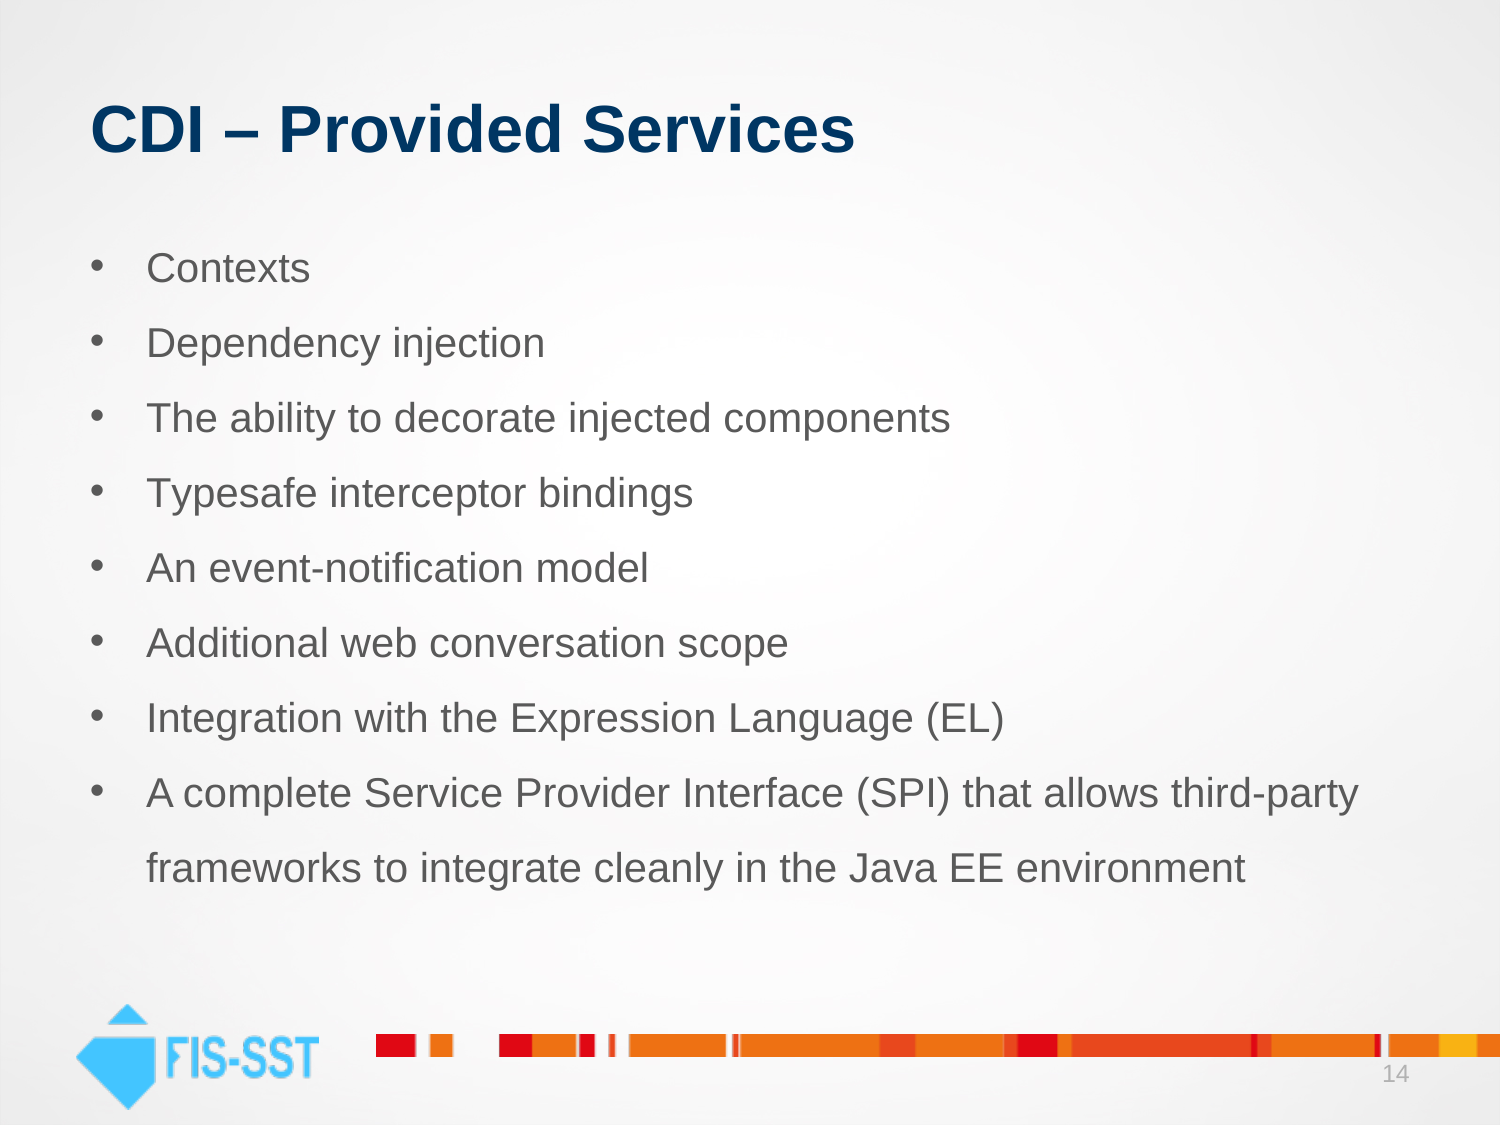

# CDI – Provided Services
Contexts
Dependency injection
The ability to decorate injected components
Typesafe interceptor bindings
An event-notification model
Additional web conversation scope
Integration with the Expression Language (EL)
A complete Service Provider Interface (SPI) that allows third-party frameworks to integrate cleanly in the Java EE environment

14